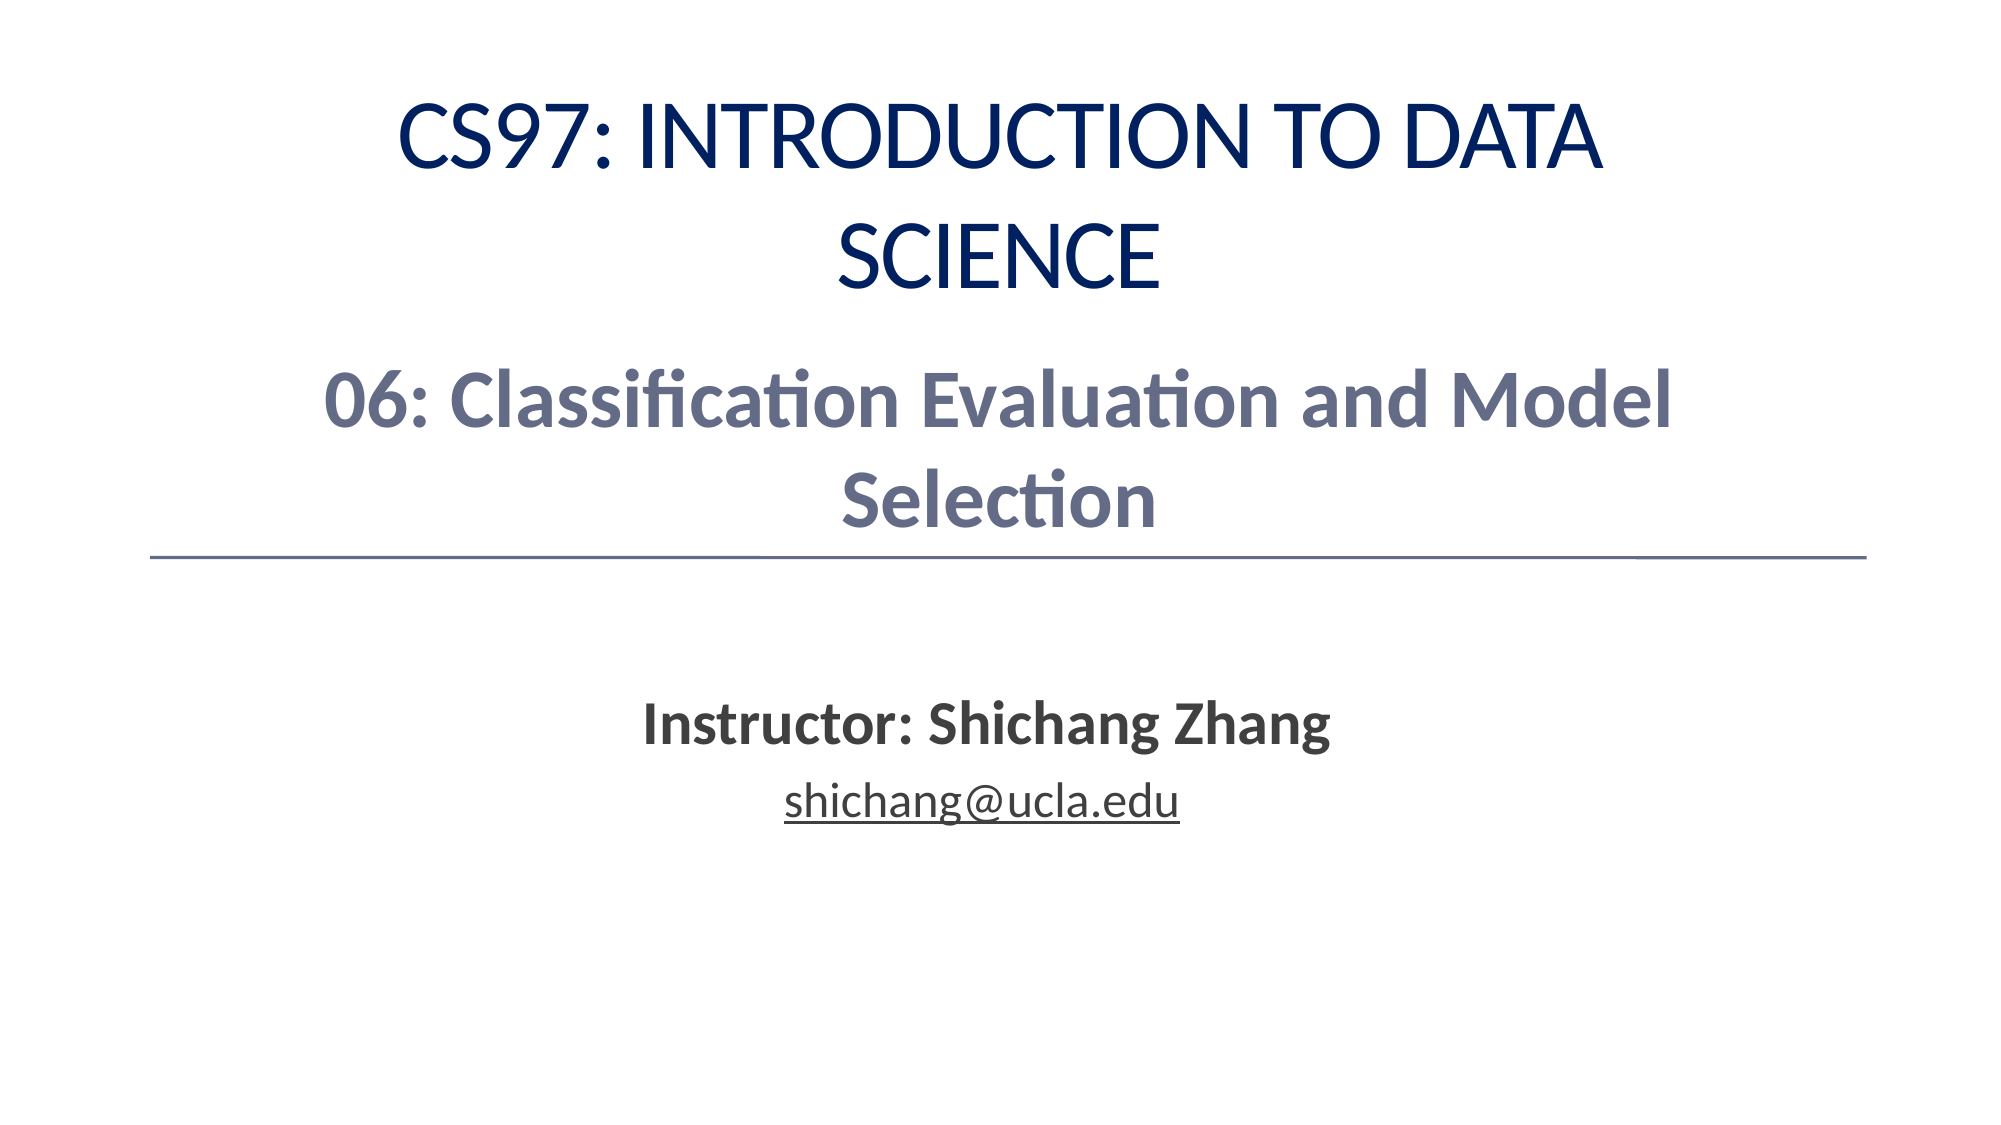

# CS97: Introduction to Data Science
06: Classification Evaluation and Model Selection

Instructor: Shichang Zhang
shichang@ucla.edu